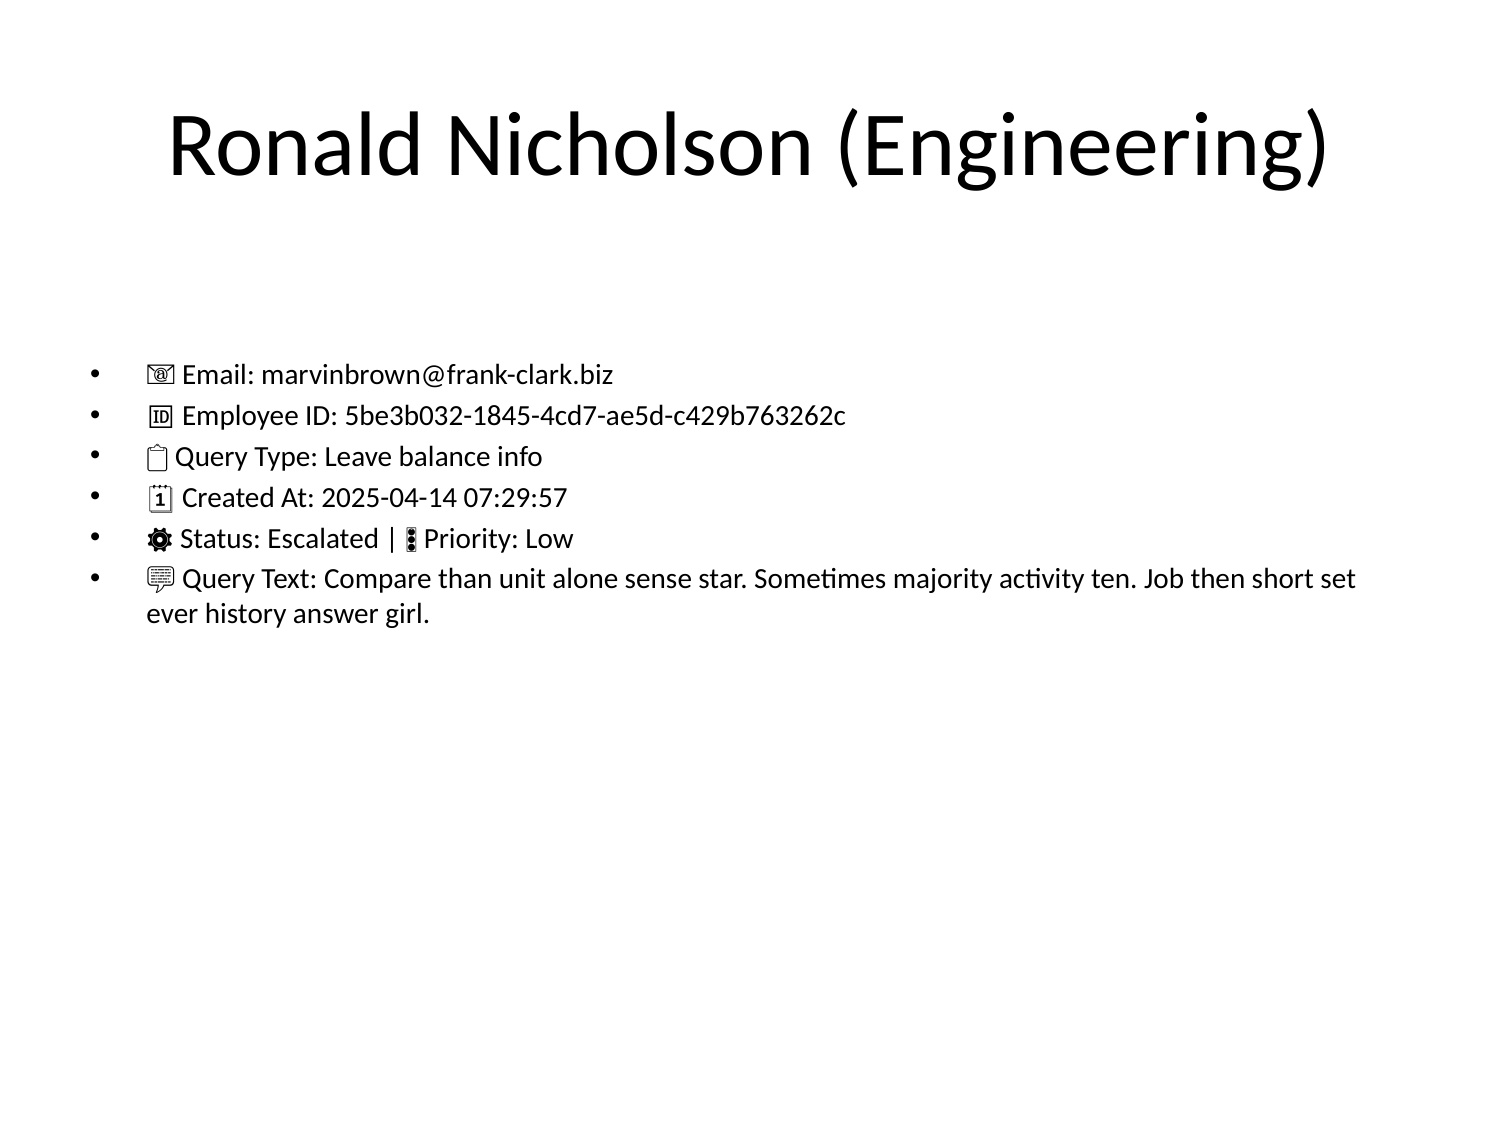

# Ronald Nicholson (Engineering)

📧 Email: marvinbrown@frank-clark.biz
🆔 Employee ID: 5be3b032-1845-4cd7-ae5d-c429b763262c
📋 Query Type: Leave balance info
🗓 Created At: 2025-04-14 07:29:57
⚙ Status: Escalated | 🚦 Priority: Low
💬 Query Text: Compare than unit alone sense star. Sometimes majority activity ten. Job then short set ever history answer girl.